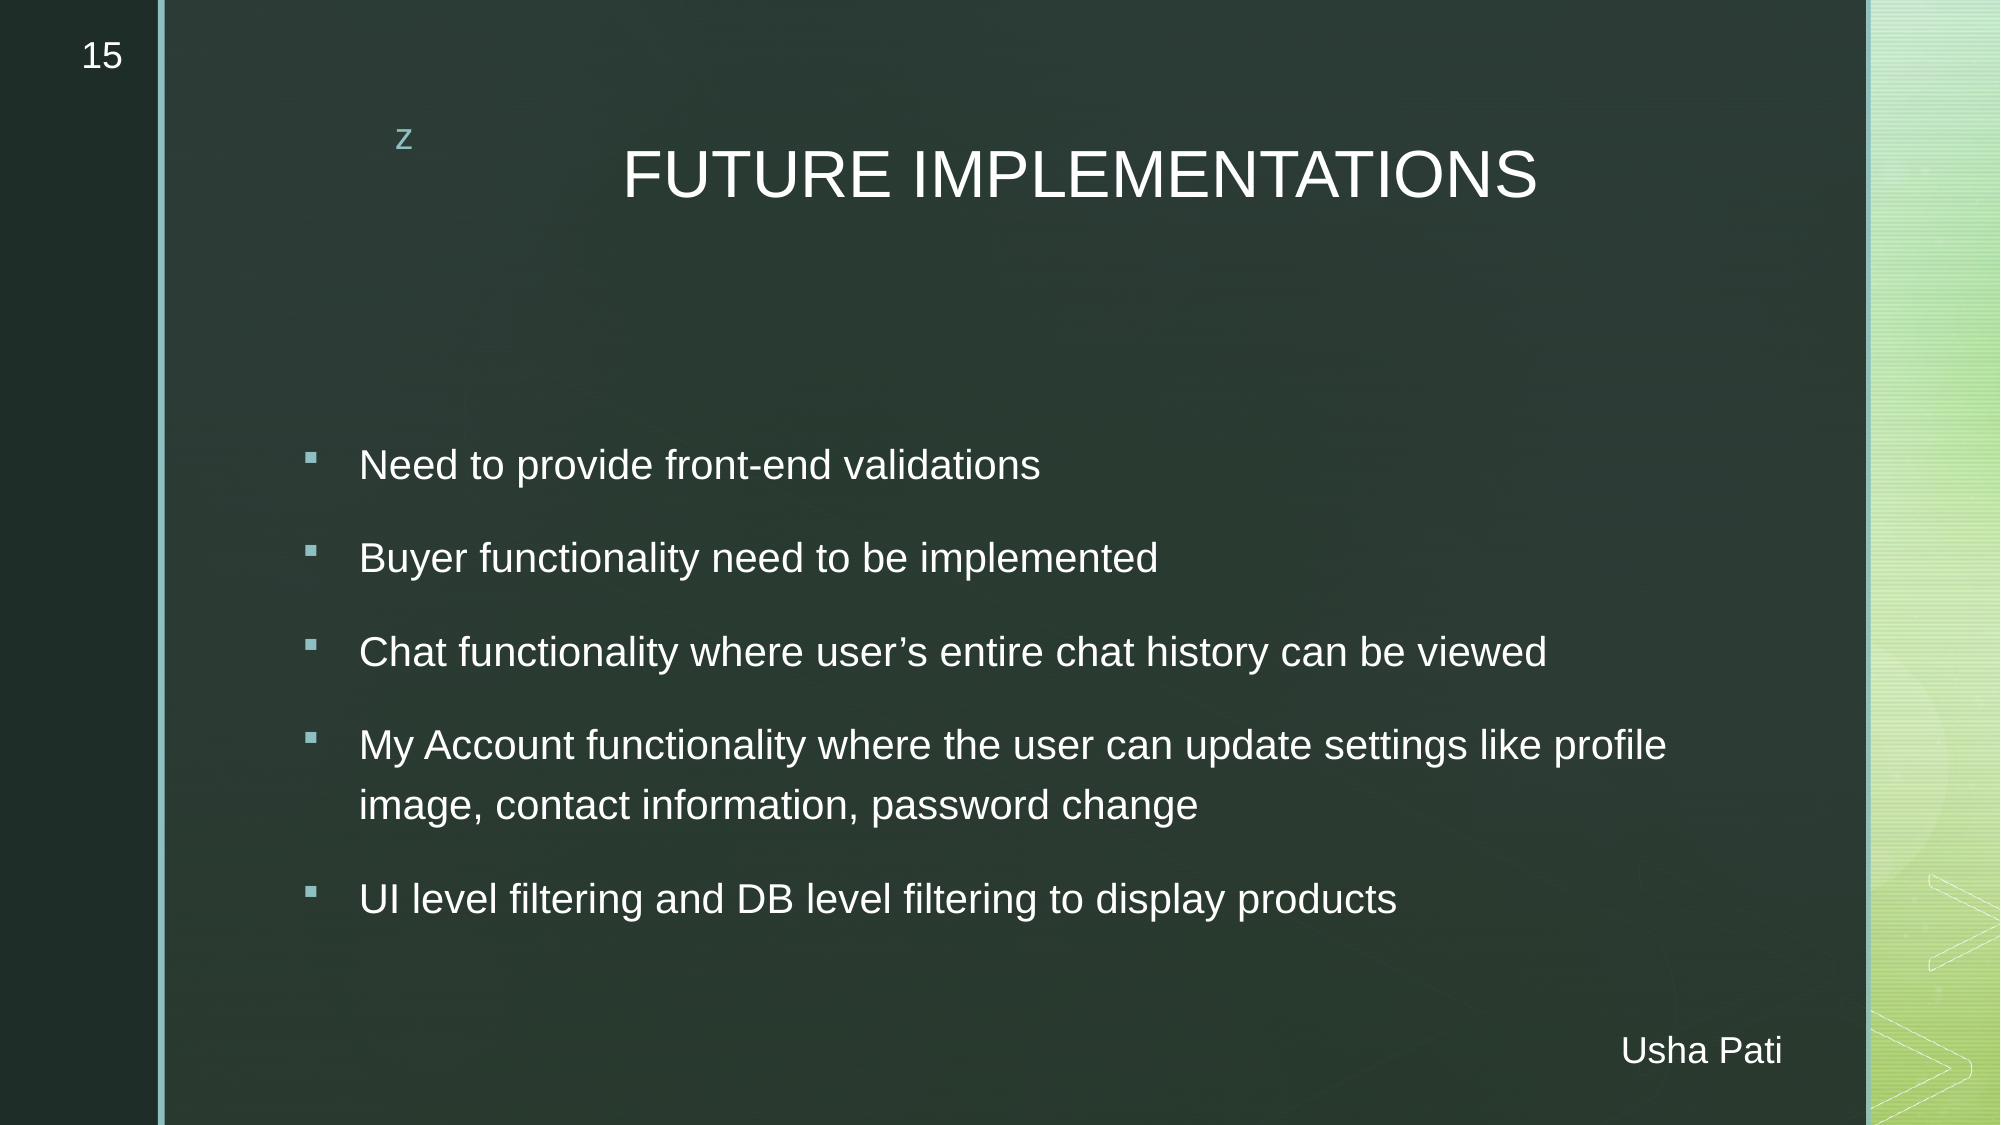

15
# FUTURE IMPLEMENTATIONS

Need to provide front-end validations
Buyer functionality need to be implemented
Chat functionality where user’s entire chat history can be viewed
My Account functionality where the user can update settings like profile image, contact information, password change
UI level filtering and DB level filtering to display products

 Usha Pati